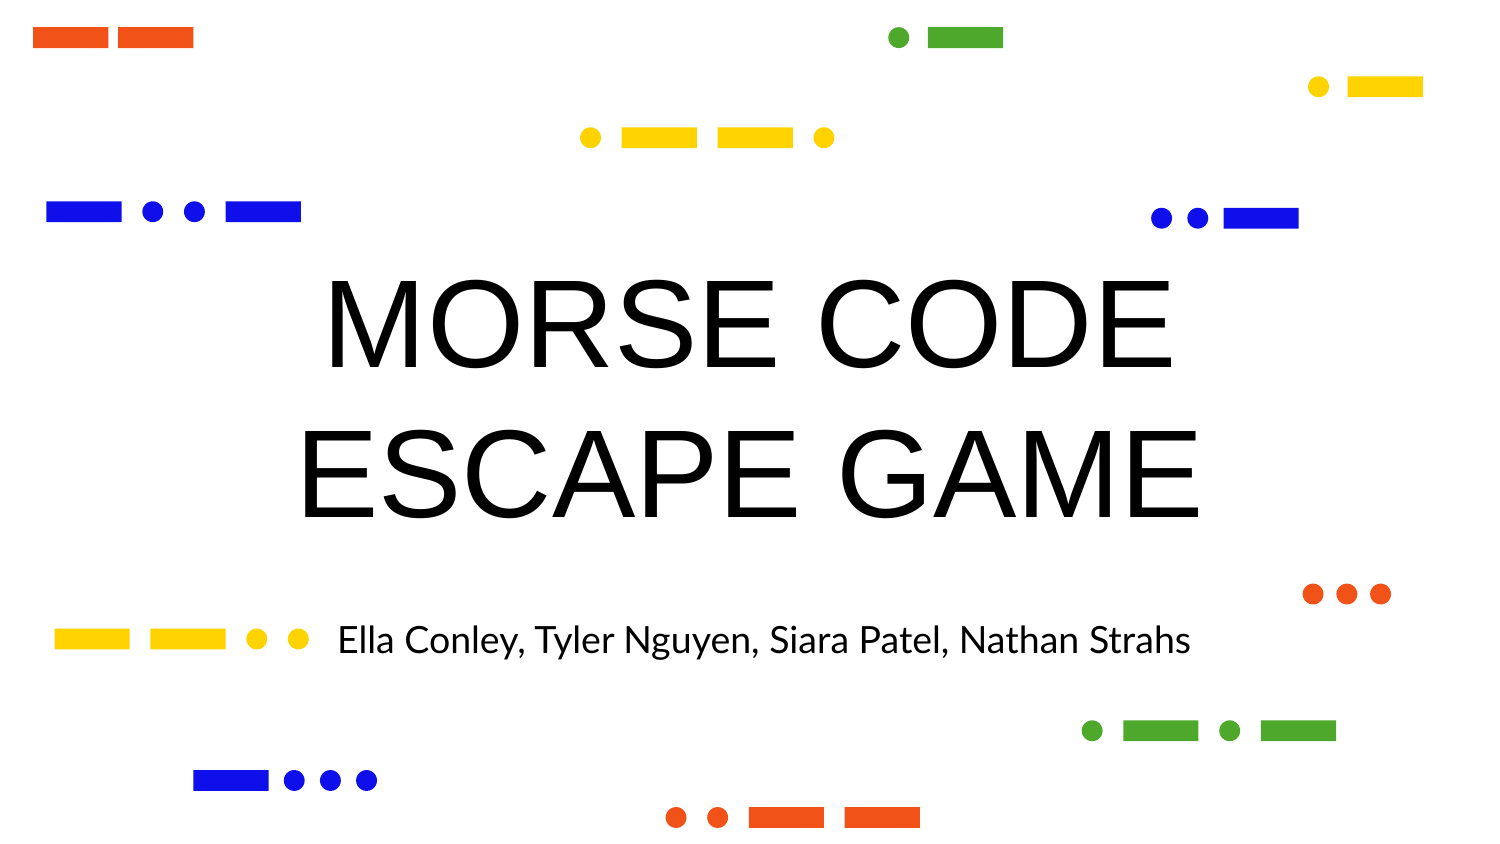

# MORSE CODE ESCAPE GAME
Ella Conley, Tyler Nguyen, Siara Patel, Nathan Strahs